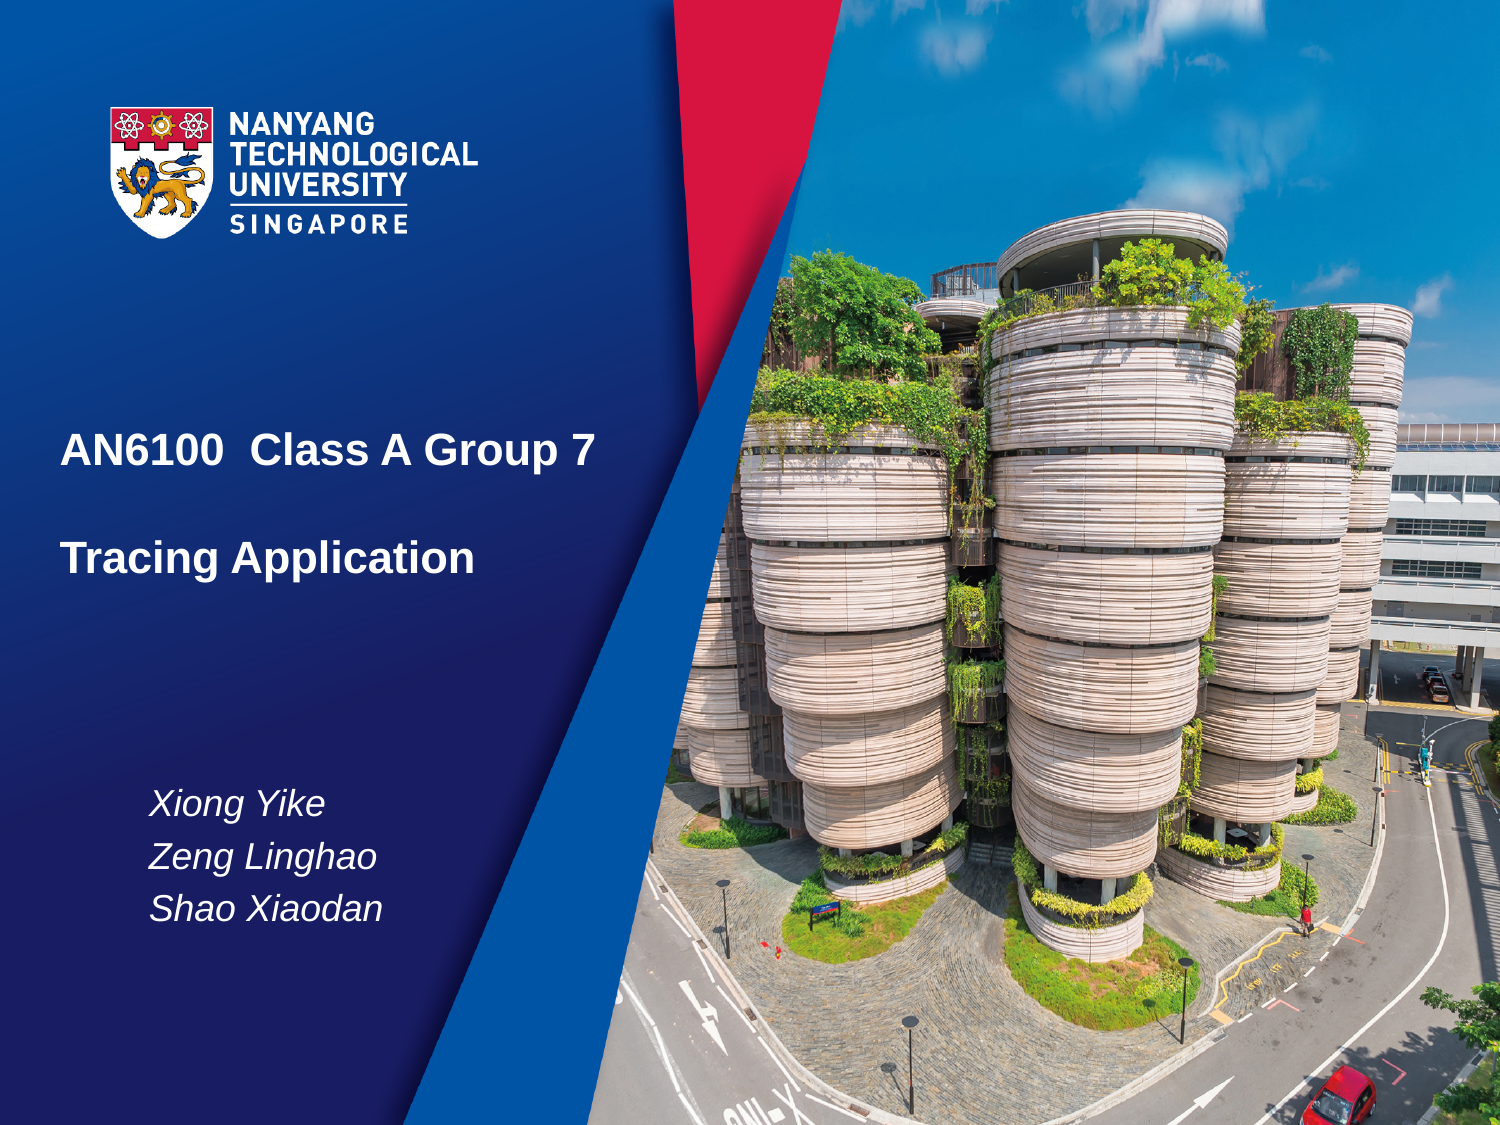

# AN6100  Class A Group 7 Tracing Application
Xiong Yike
Zeng Linghao
Shao Xiaodan